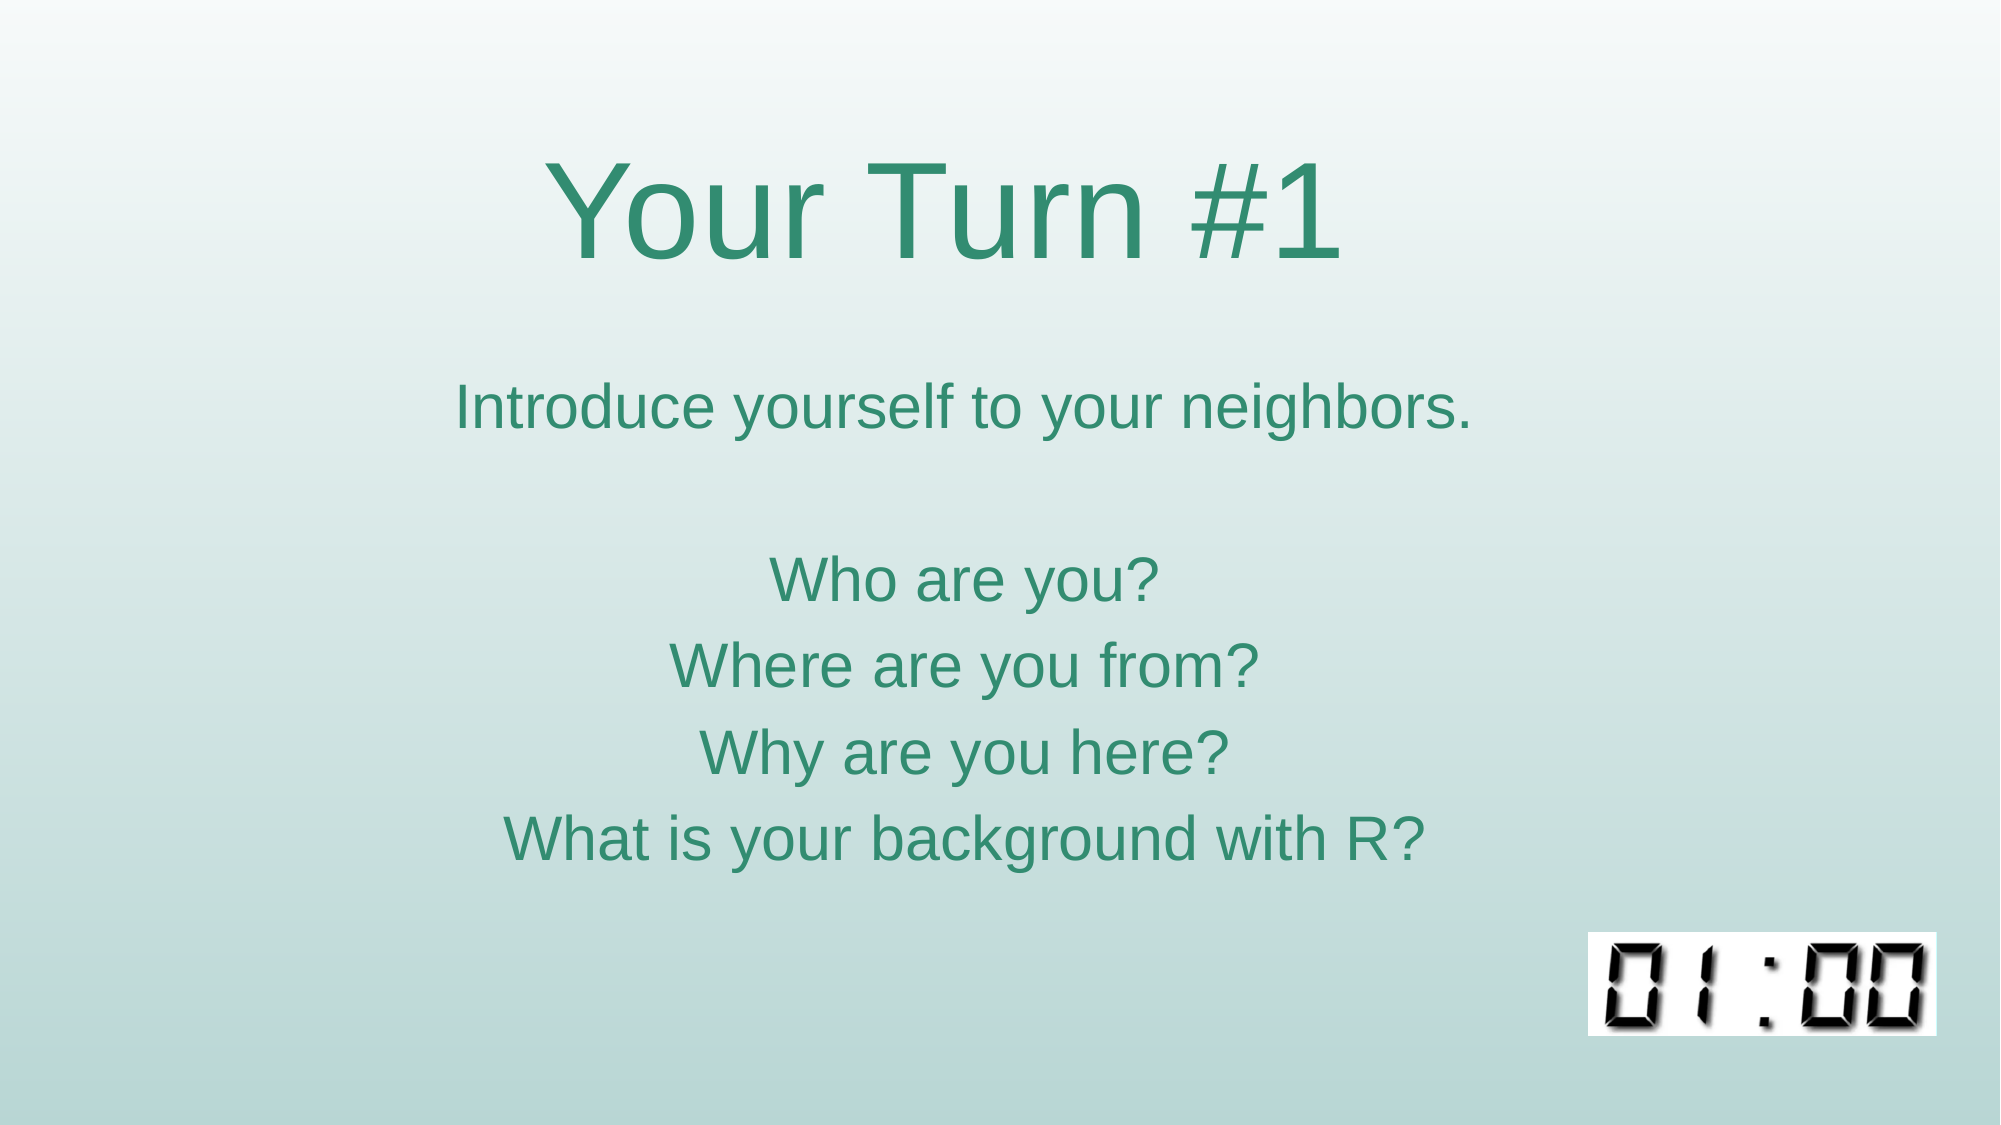

# Your Turn #1
Introduce yourself to your neighbors.

Who are you?
Where are you from?
Why are you here?
What is your background with R?